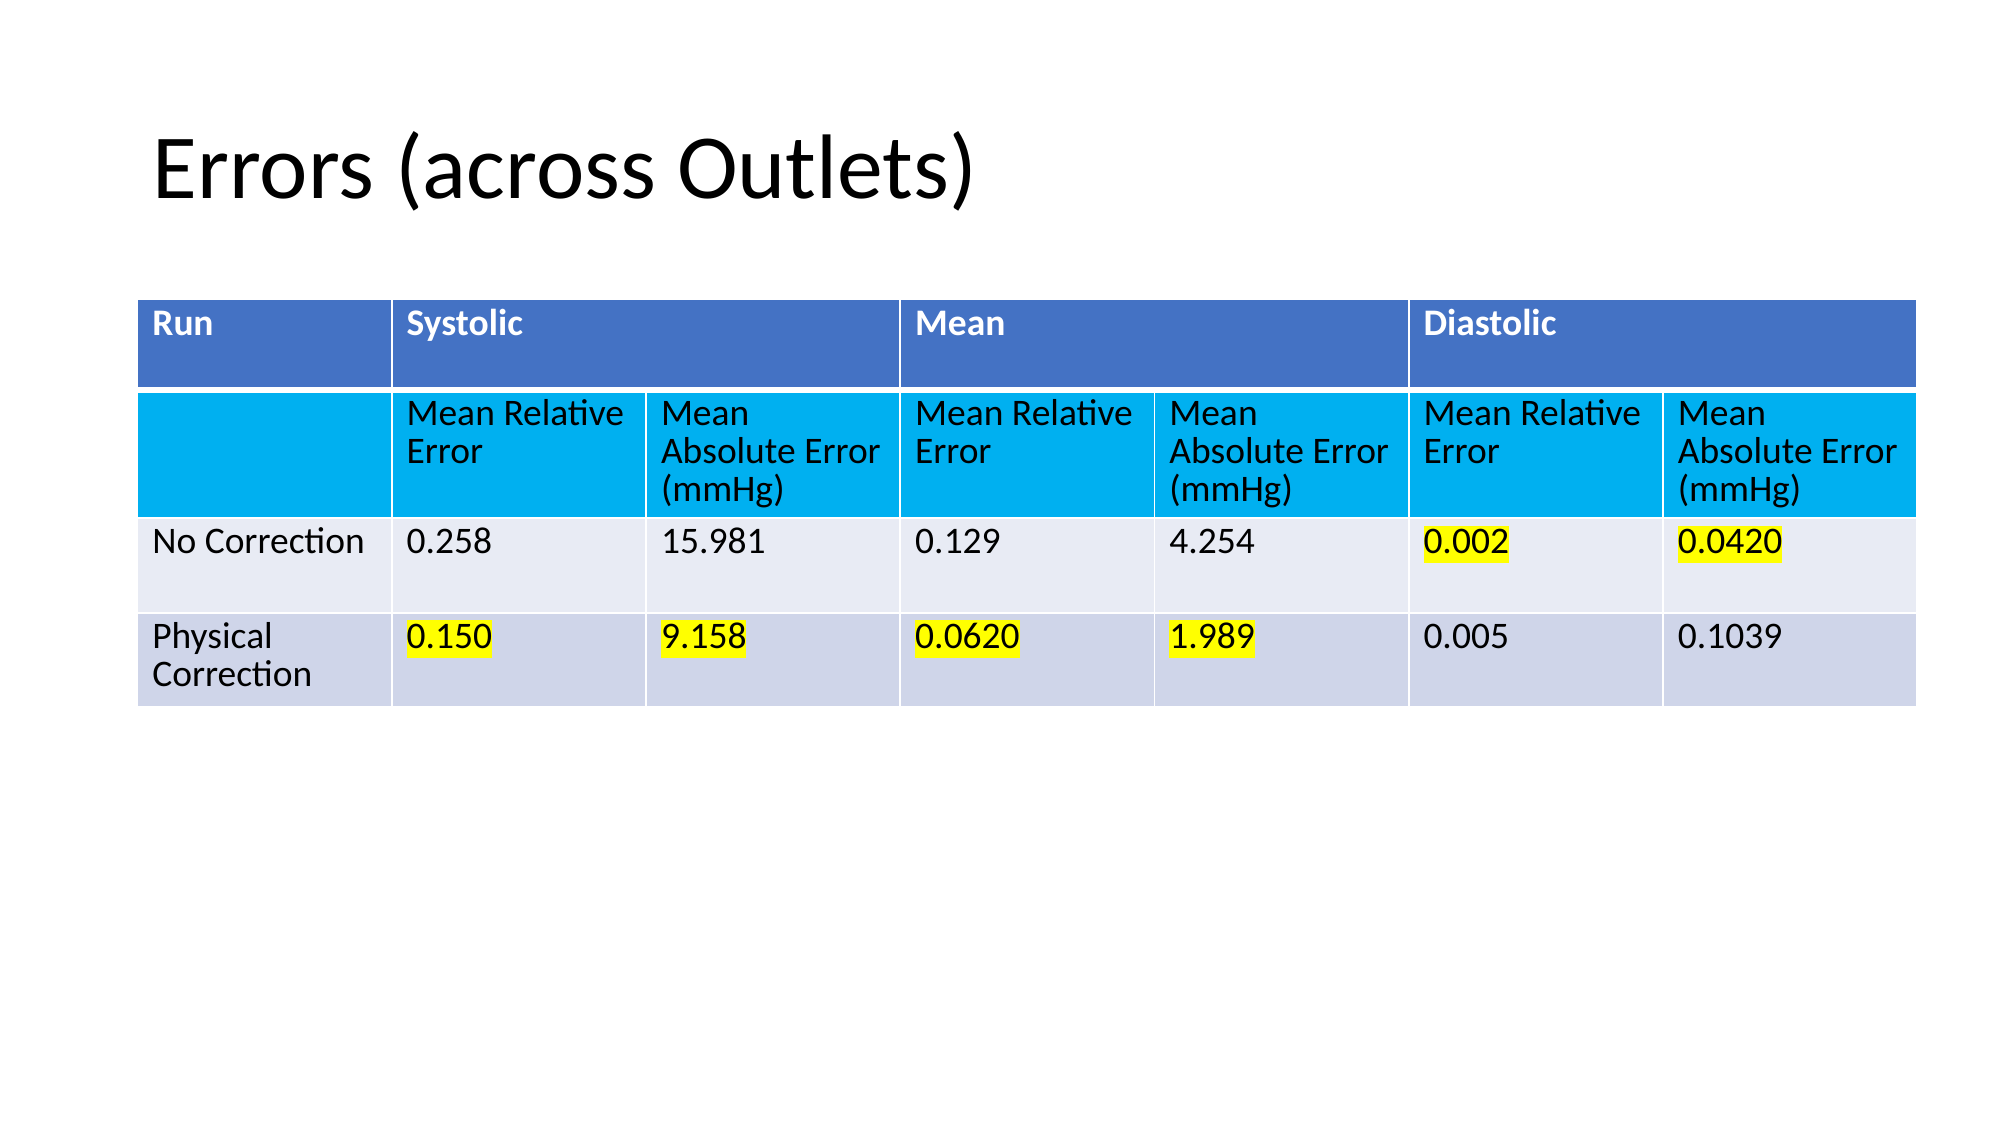

# Errors (across Outlets)
| Run | Systolic |  | Mean |  | Diastolic |  |
| --- | --- | --- | --- | --- | --- | --- |
|  | Mean Relative Error | Mean Absolute Error (mmHg) | Mean Relative Error | Mean Absolute Error (mmHg) | Mean Relative Error | Mean Absolute Error (mmHg) |
| No Correction | 0.258 | 15.981 | 0.129 | 4.254 | 0.002 | 0.0420 |
| Physical Correction | 0.150 | 9.158 | 0.0620 | 1.989 | 0.005 | 0.1039 |